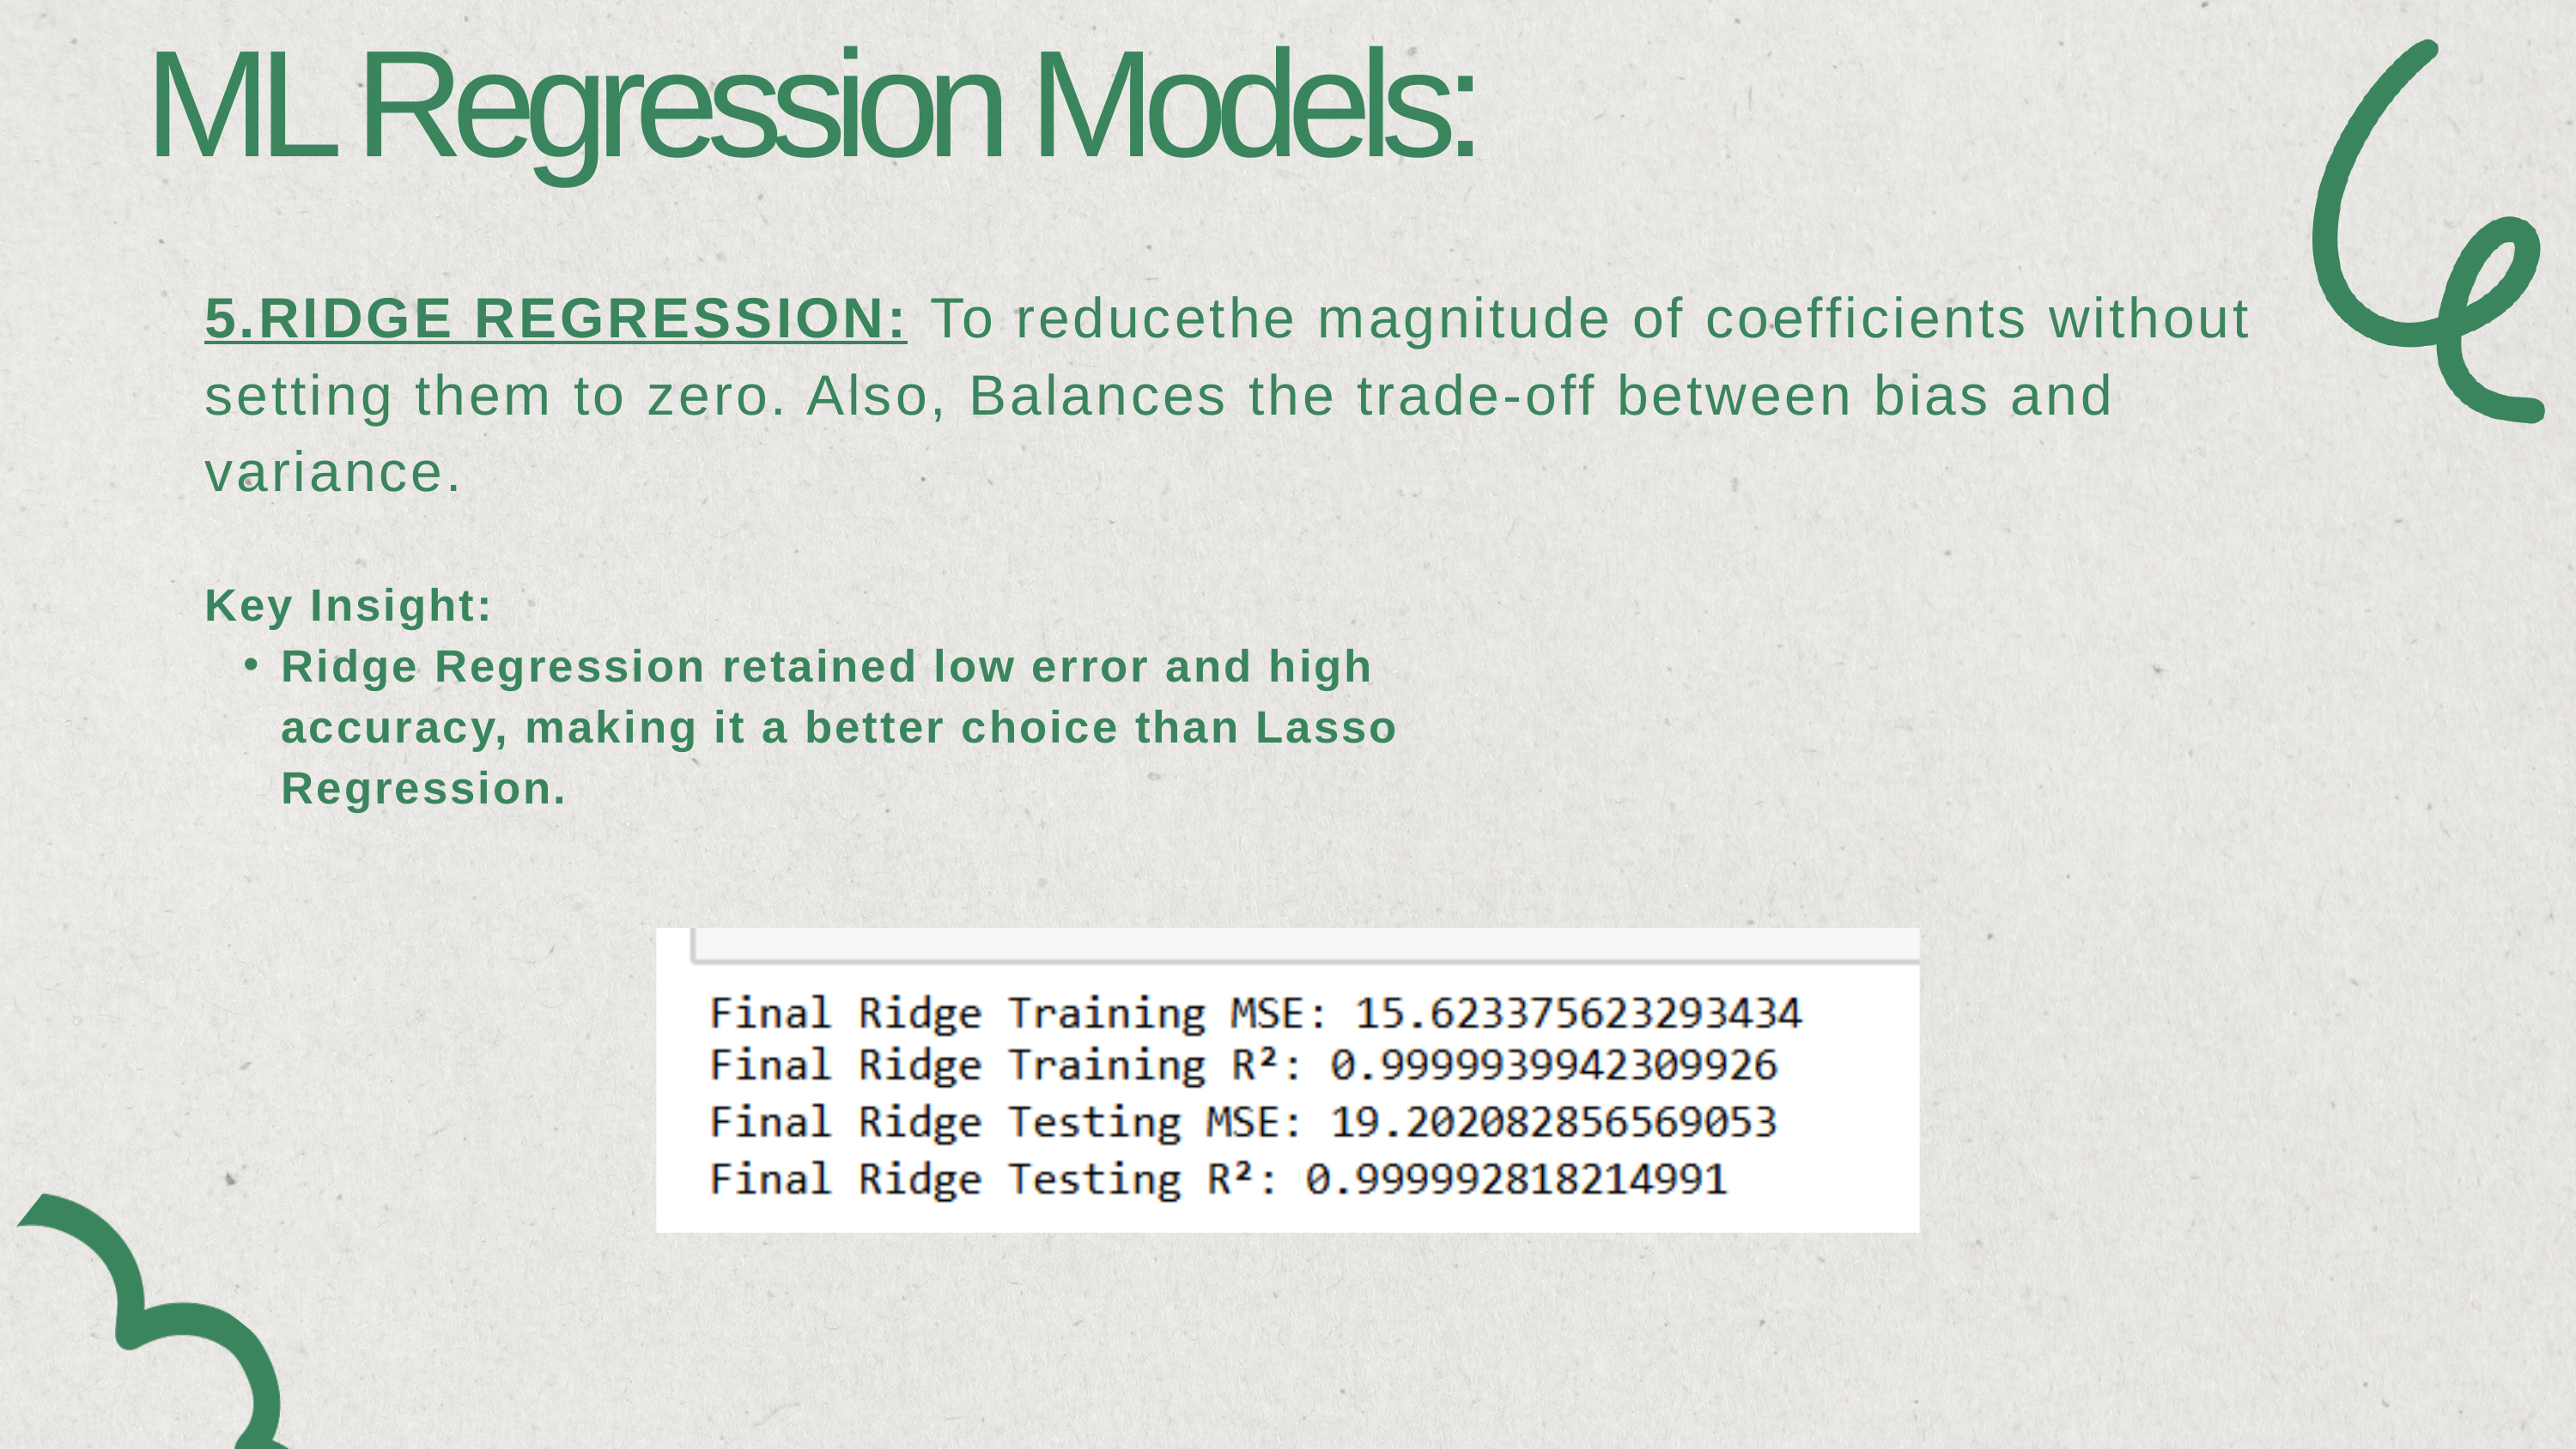

ML Regression Models:
5.RIDGE REGRESSION: To reducethe magnitude of coefficients without setting them to zero. Also, Balances the trade-off between bias and variance.

Key Insight:
Ridge Regression retained low error and high accuracy, making it a better choice than Lasso Regression.